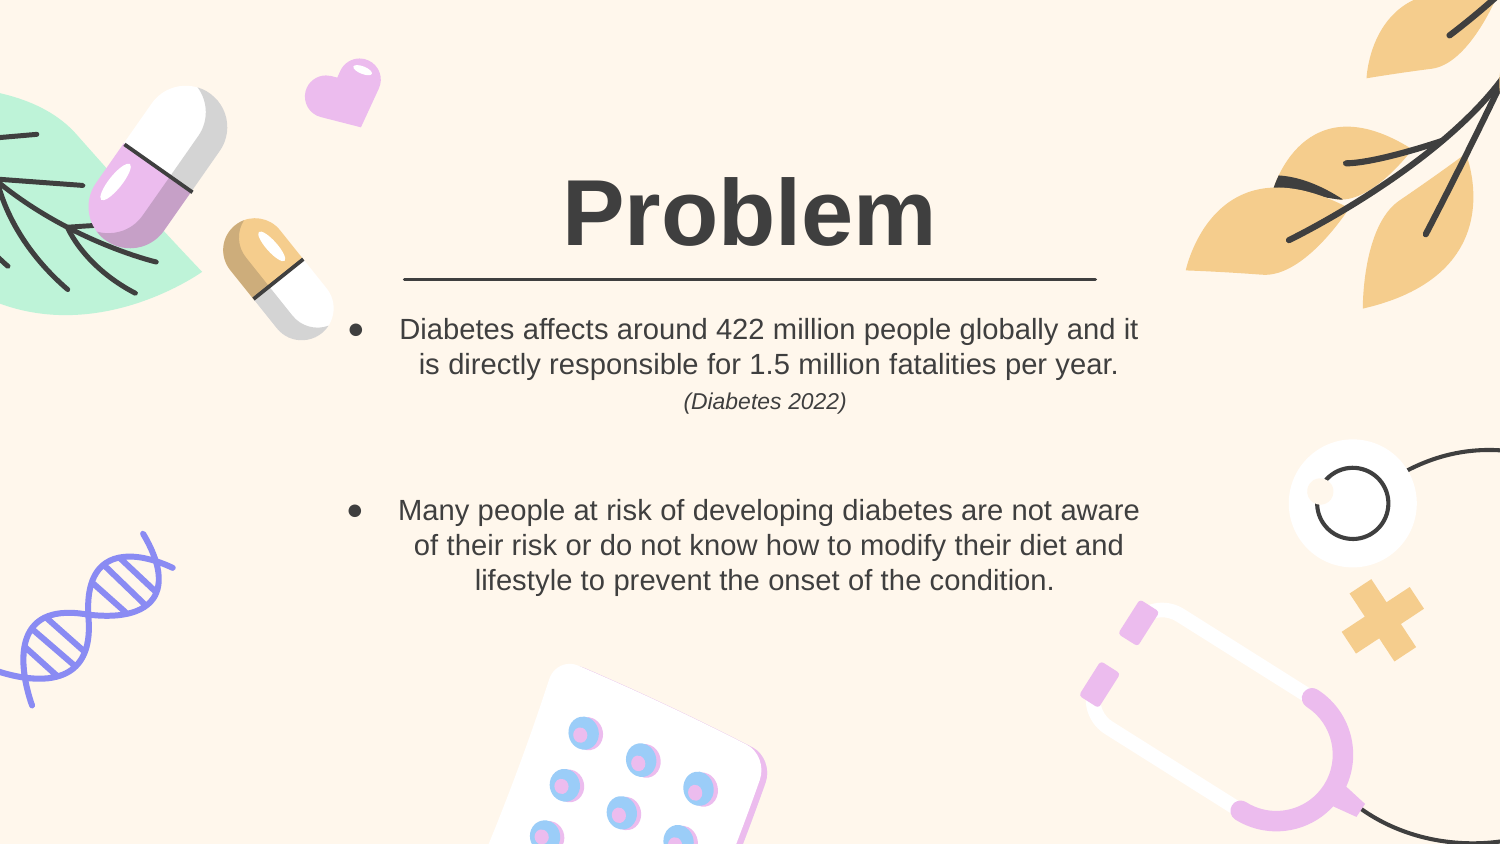

# Problem

Diabetes affects around 422 million people globally and it is directly responsible for 1.5 million fatalities per year. (Diabetes 2022)

Many people at risk of developing diabetes are not aware of their risk or do not know how to modify their diet and lifestyle to prevent the onset of the condition.